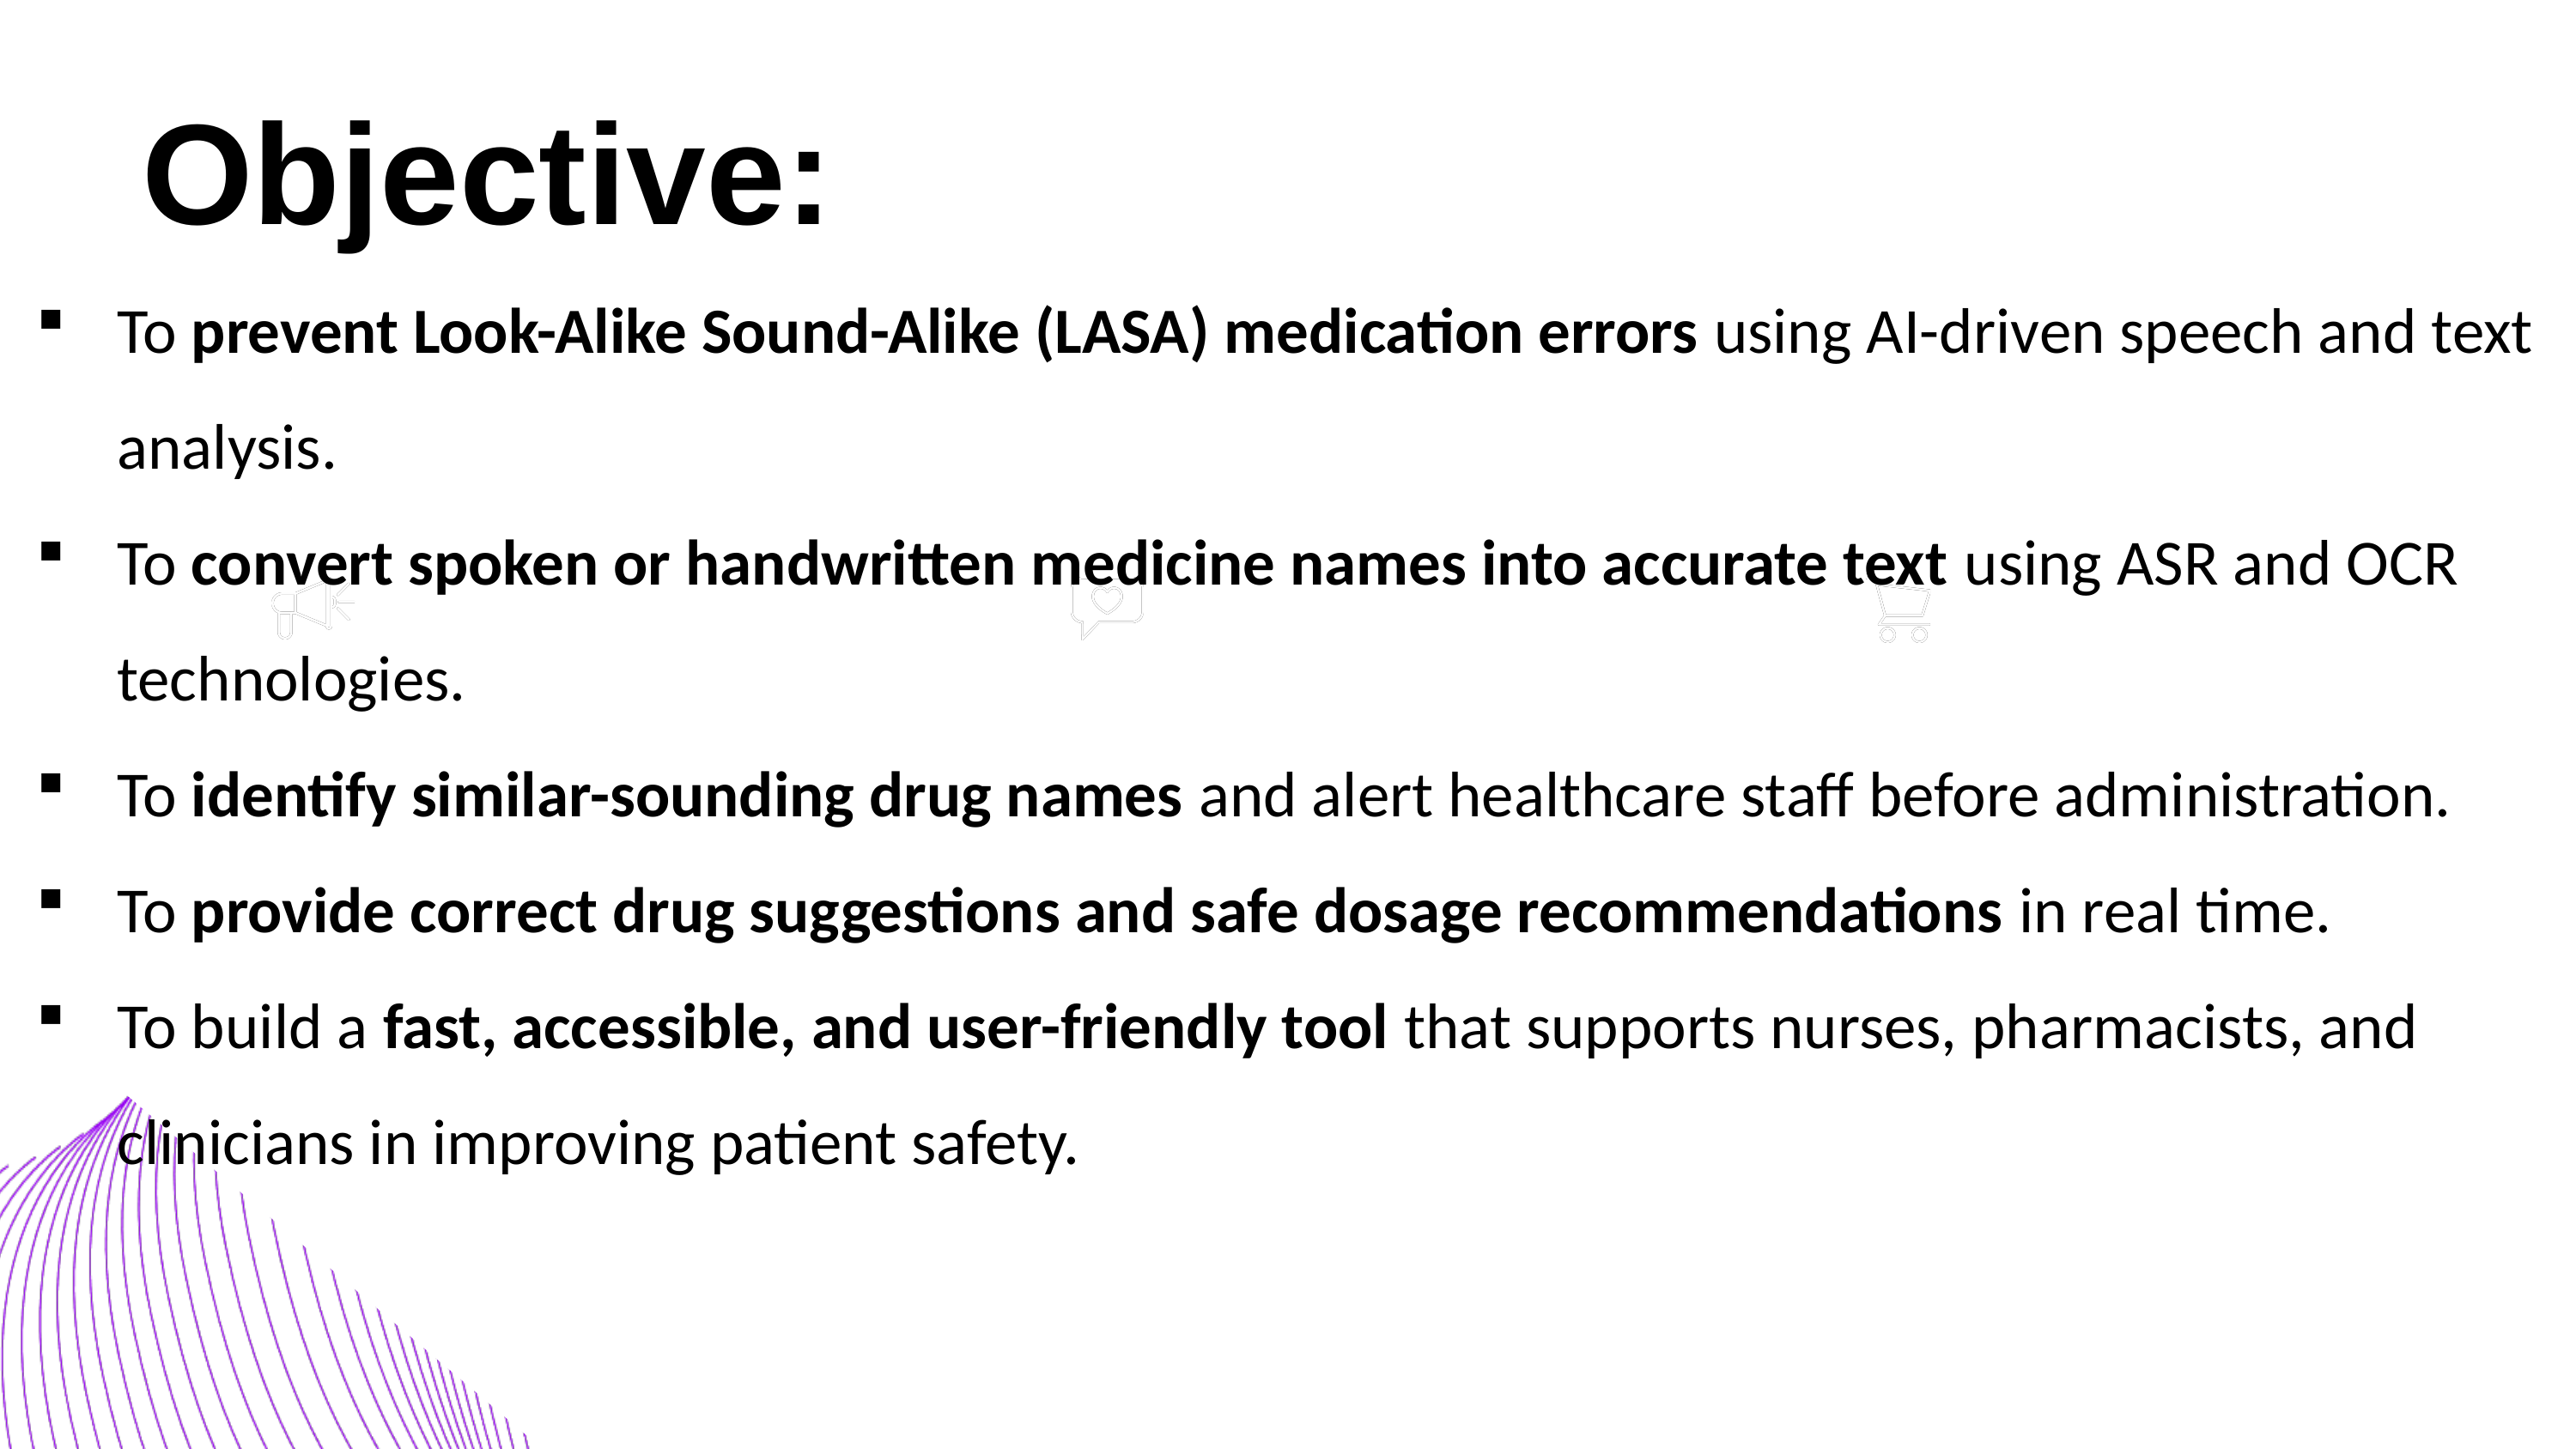

Objective:
To prevent Look-Alike Sound-Alike (LASA) medication errors using AI-driven speech and text analysis.
To convert spoken or handwritten medicine names into accurate text using ASR and OCR technologies.
To identify similar-sounding drug names and alert healthcare staff before administration.
To provide correct drug suggestions and safe dosage recommendations in real time.
To build a fast, accessible, and user-friendly tool that supports nurses, pharmacists, and clinicians in improving patient safety.